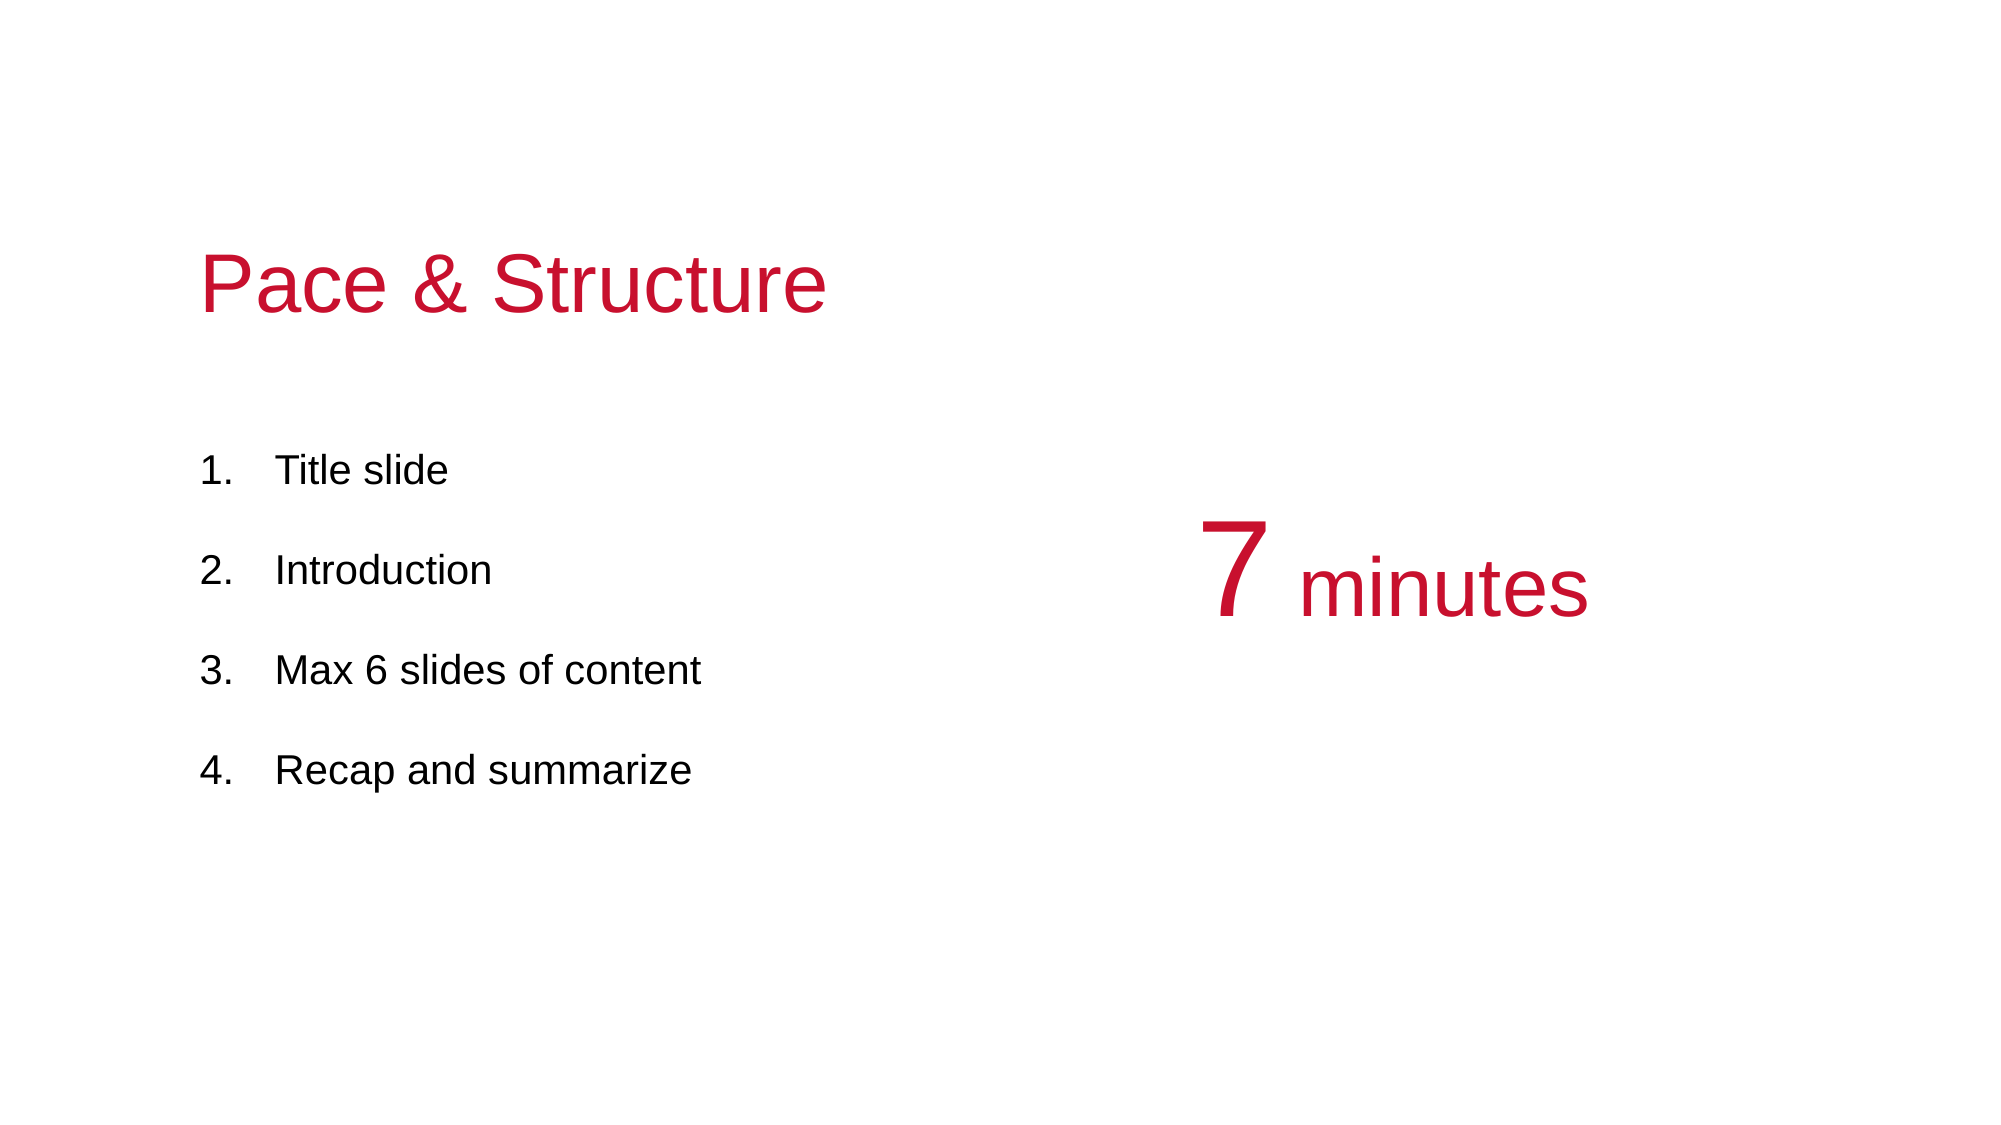

Pace & Structure
Title slide

Introduction

Max 6 slides of content

Recap and summarize
7 minutes